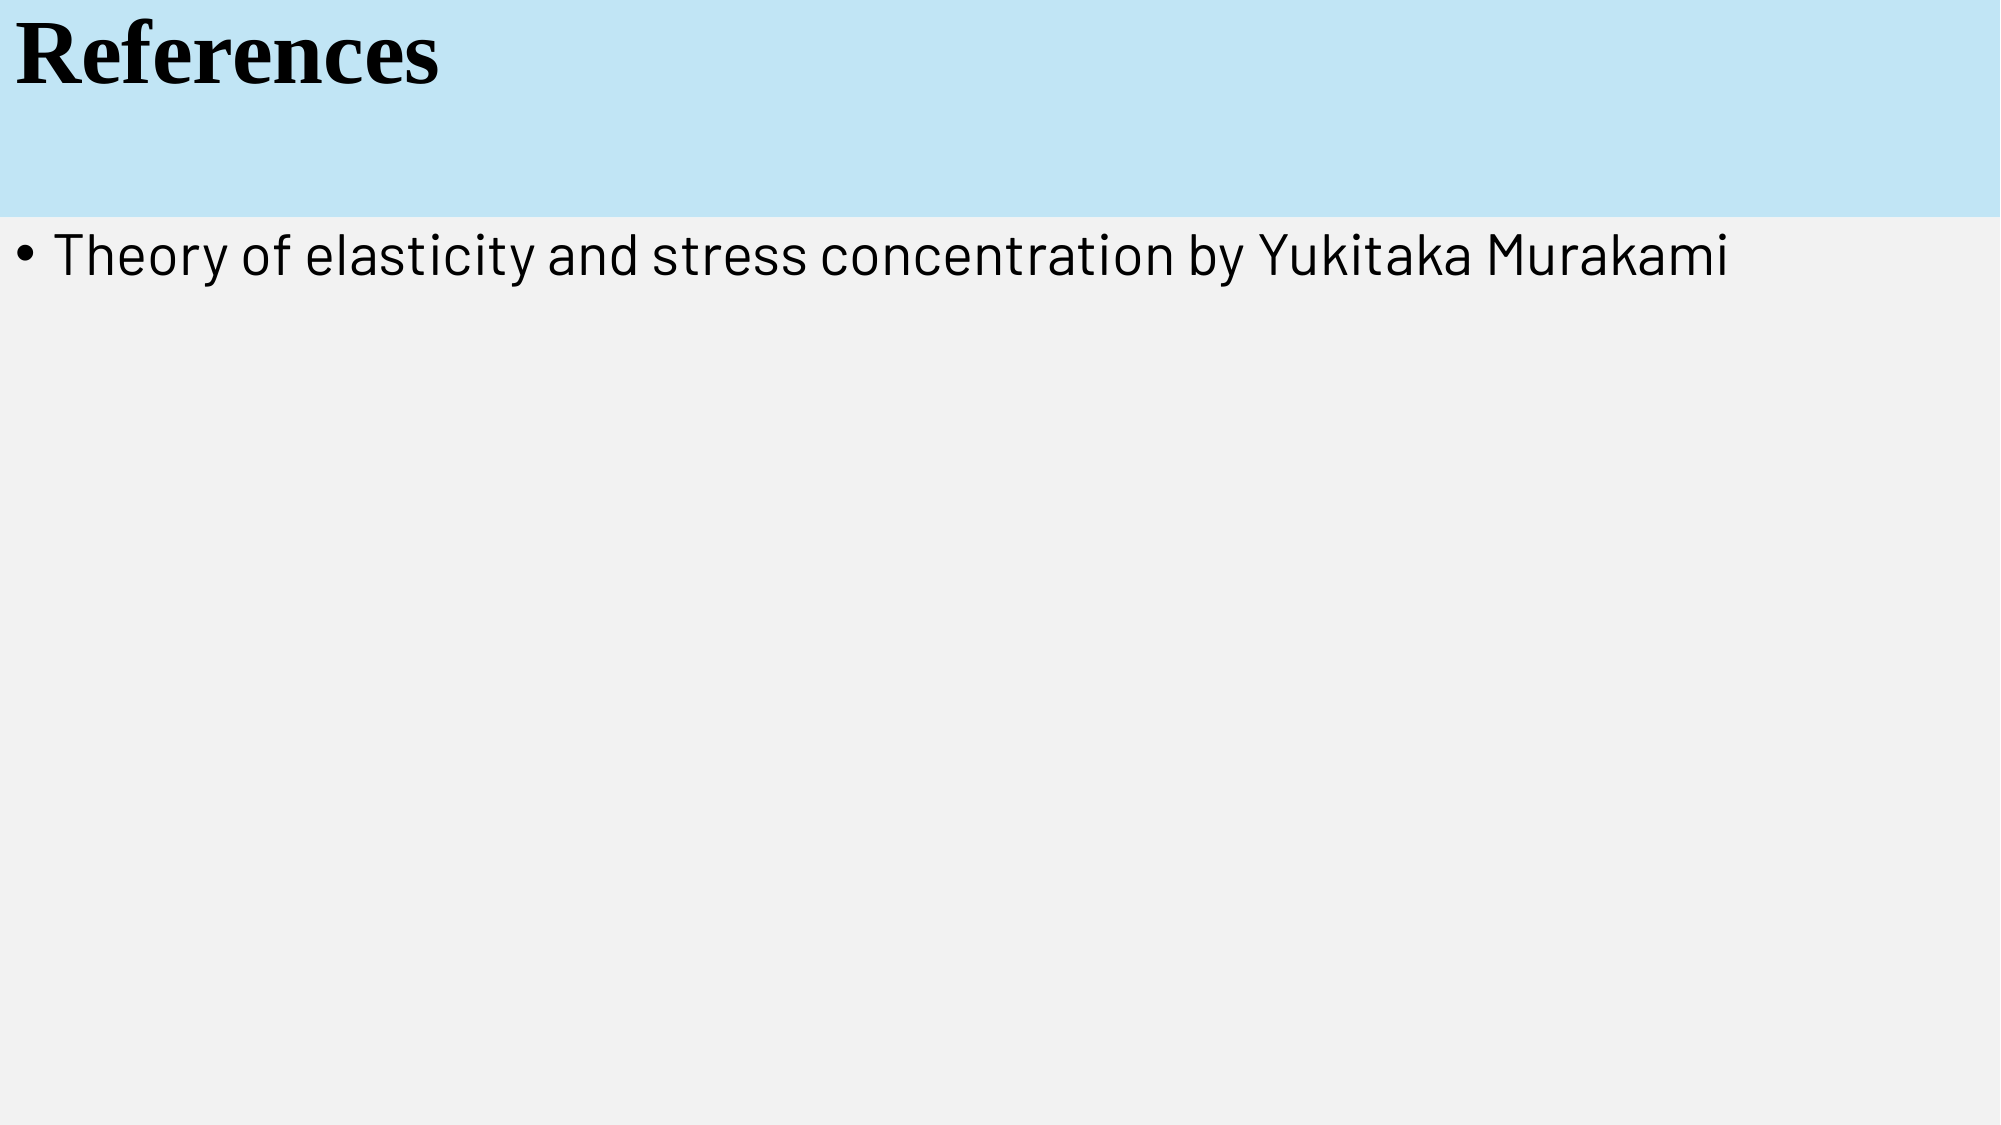

# References
Theory of elasticity and stress concentration by Yukitaka Murakami